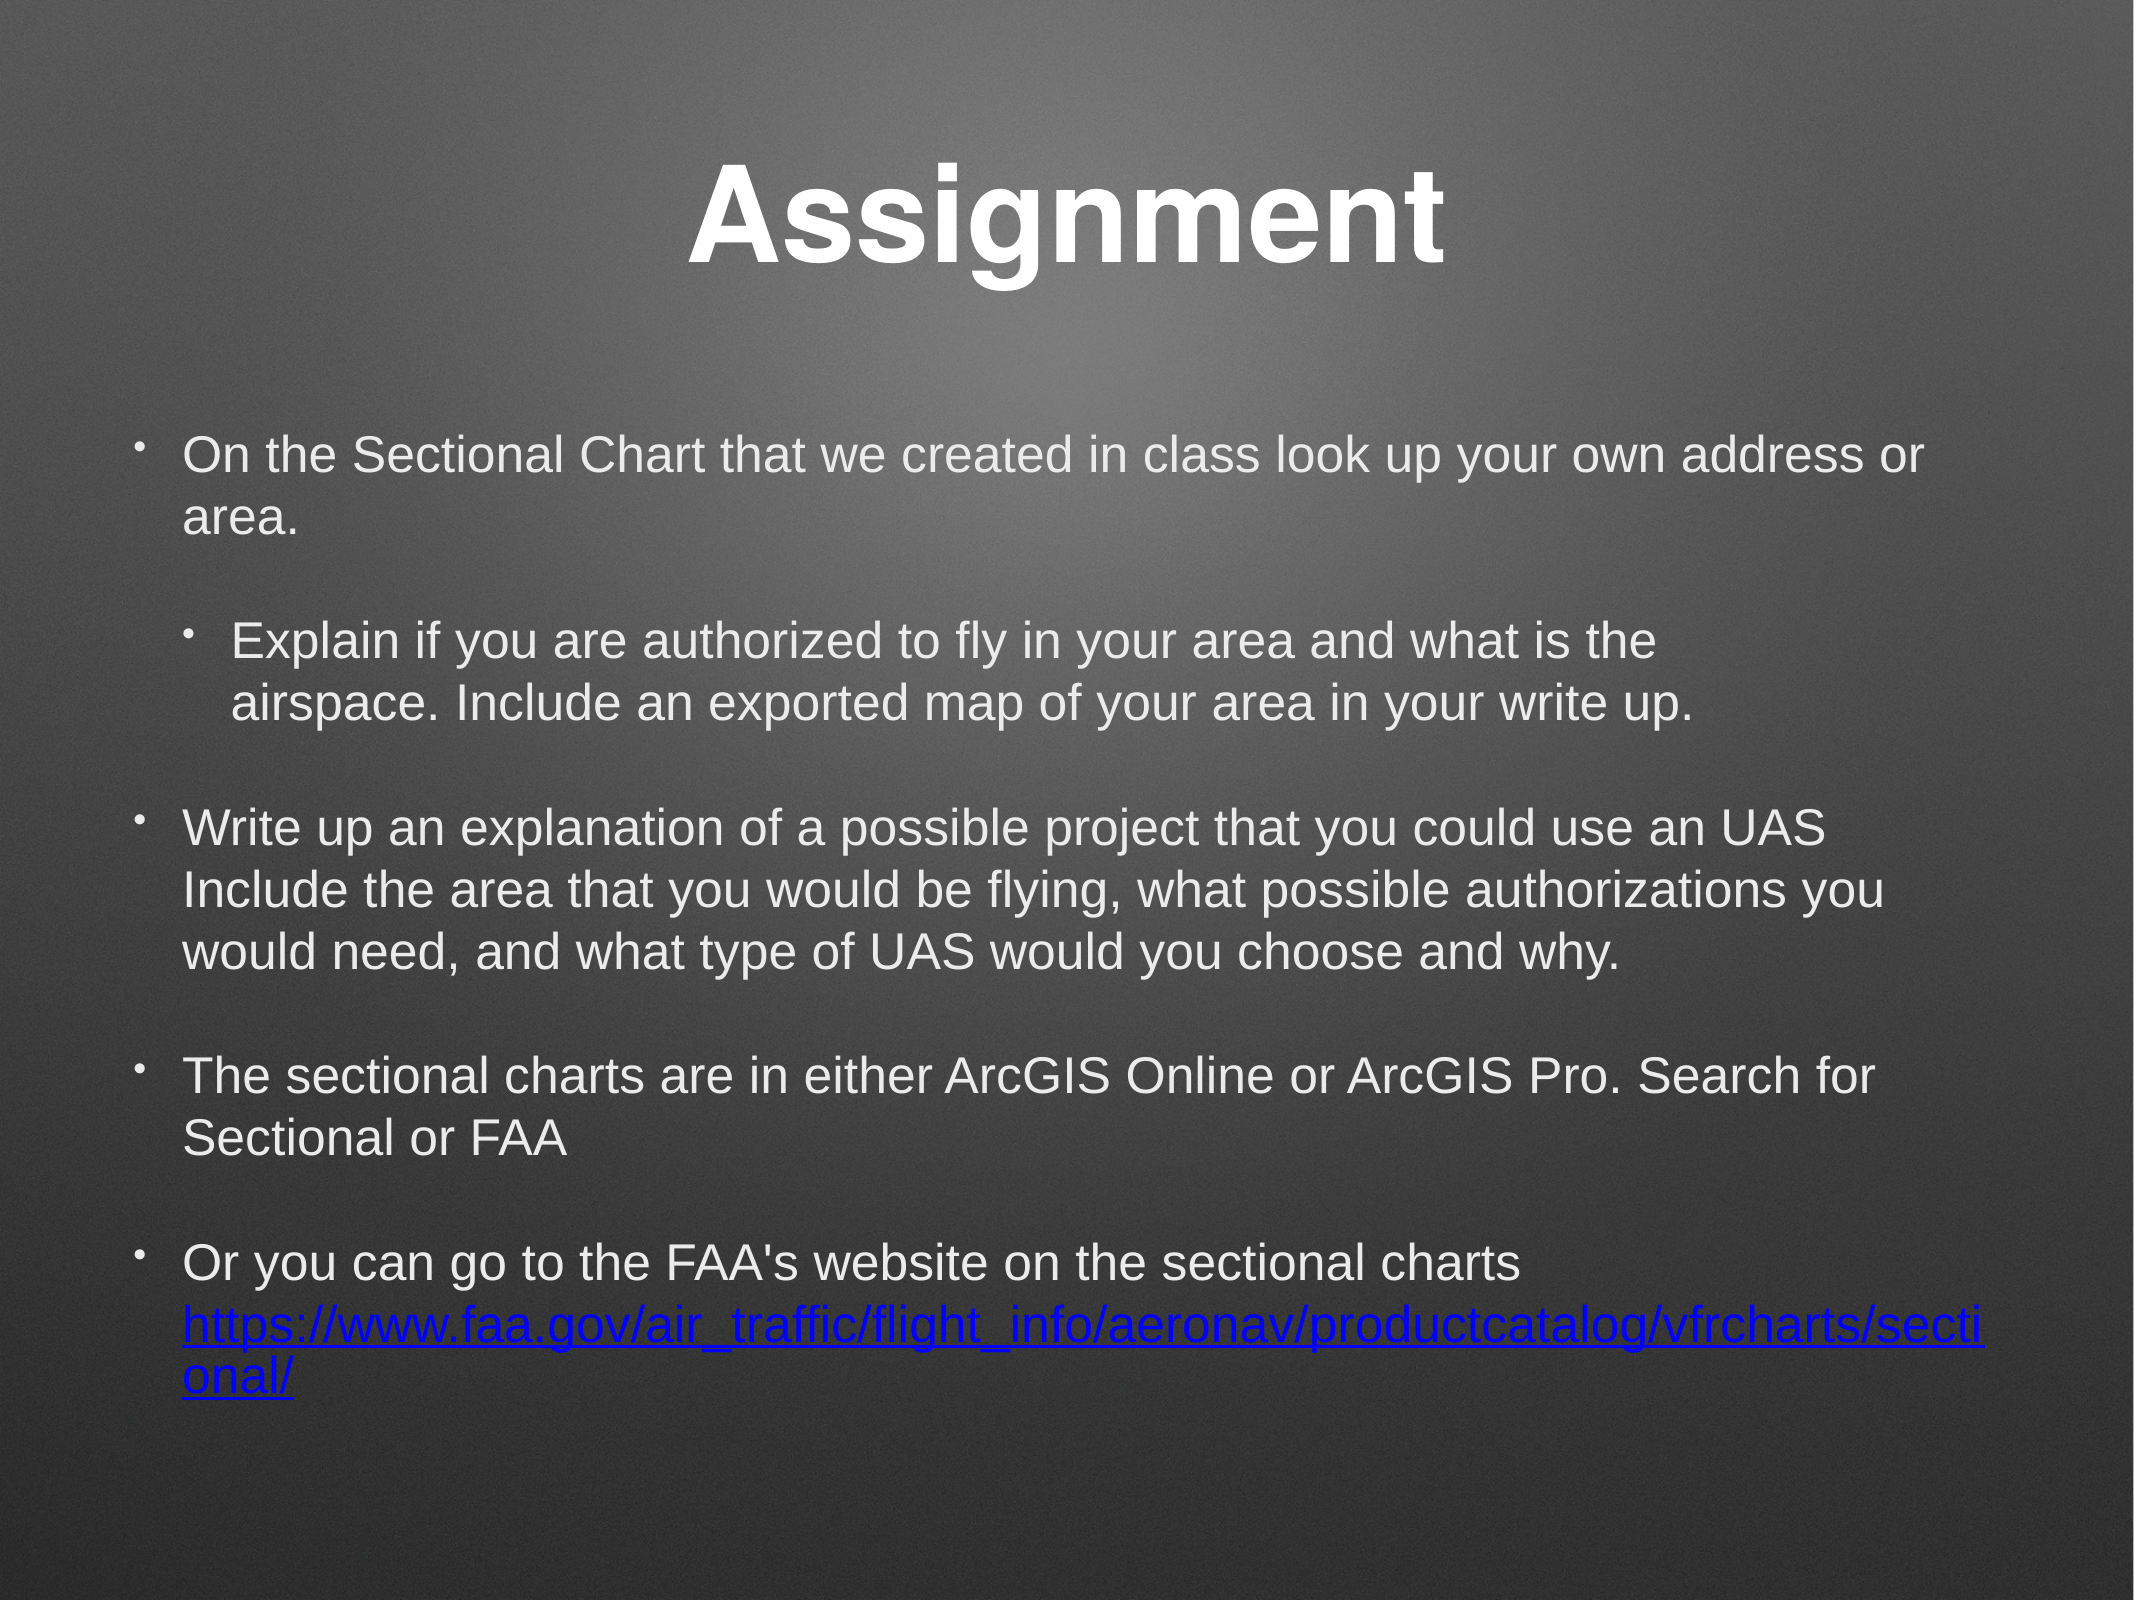

# Assignment
On the Sectional Chart that we created in class look up your own address or area.
Explain if you are authorized to fly in your area and what is the airspace. Include an exported map of your area in your write up.
Write up an explanation of a possible project that you could use an UAS Include the area that you would be flying, what possible authorizations you would need, and what type of UAS would you choose and why.
The sectional charts are in either ArcGIS Online or ArcGIS Pro. Search for Sectional or FAA
Or you can go to the FAA's website on the sectional charts https://www.faa.gov/air_traffic/flight_info/aeronav/productcatalog/vfrcharts/sectional/